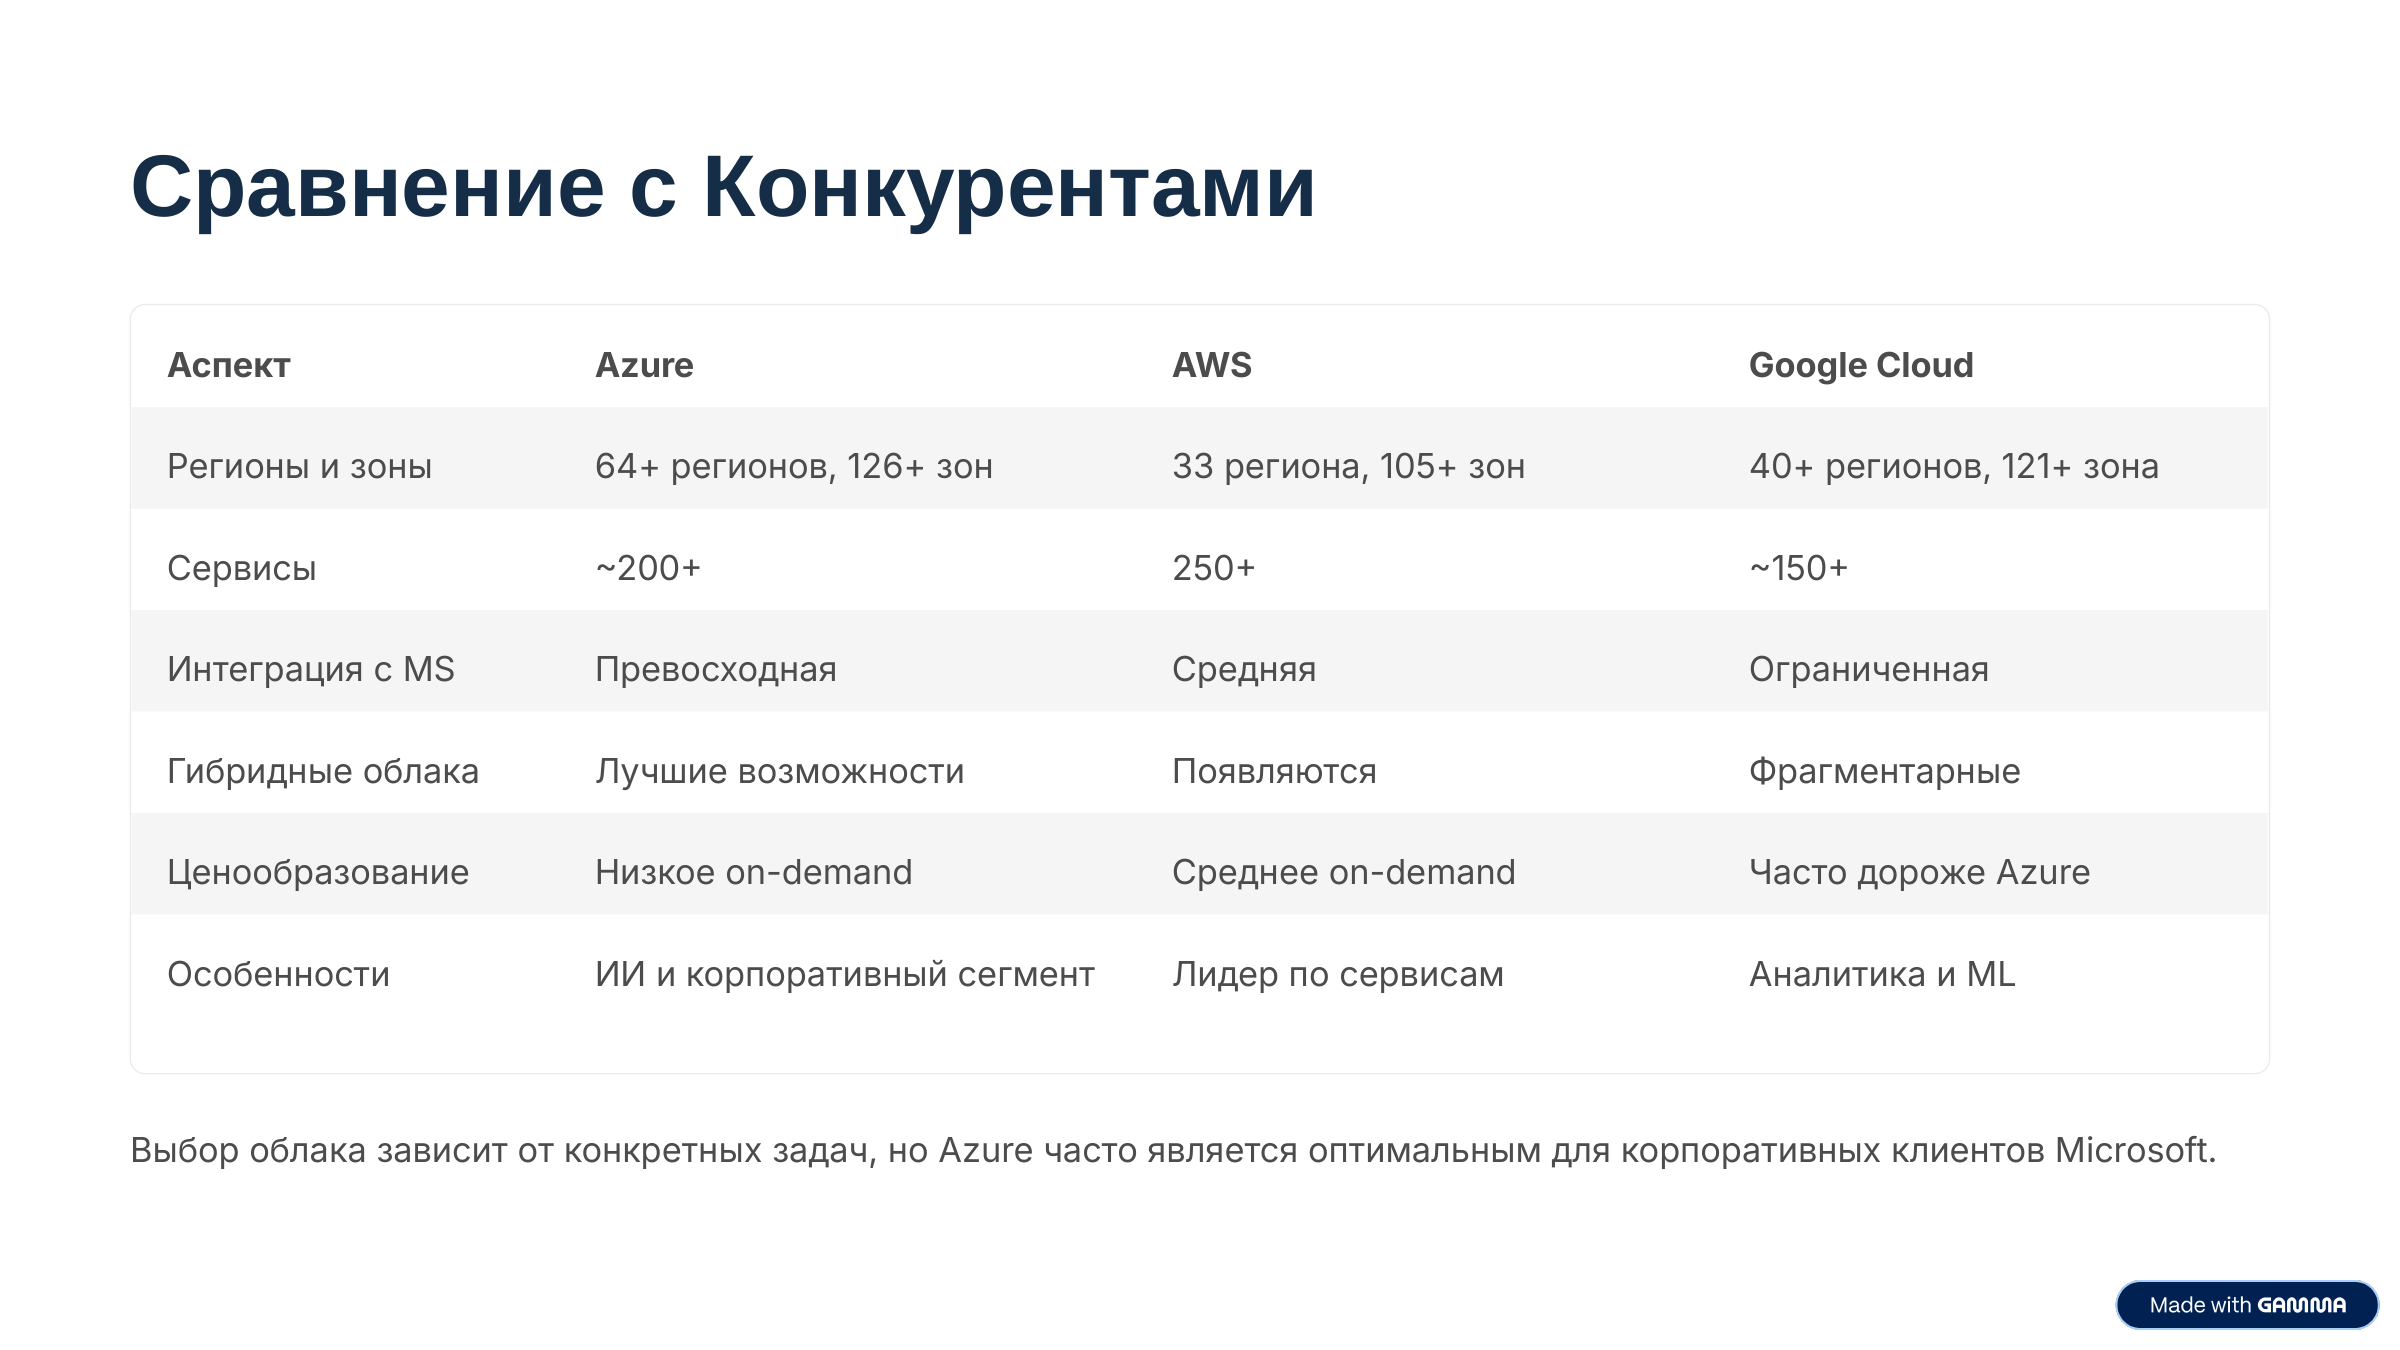

Сравнение с Конкурентами

Аспект
Azure
AWS
Google Cloud

Регионы и зоны
64+ регионов, 126+ зон
33 региона, 105+ зон
40+ регионов, 121+ зона

Сервисы
~200+
250+
~150+

Интеграция с MS
Превосходная
Средняя
Ограниченная

Гибридные облака
Лучшие возможности
Появляются
Фрагментарные

Ценообразование
Низкое on-demand
Среднее on-demand
Часто дороже Azure

Особенности
ИИ и корпоративный сегмент
Лидер по сервисам
Аналитика и ML
Выбор облака зависит от конкретных задач, но Azure часто является оптимальным для корпоративных клиентов Microsoft.